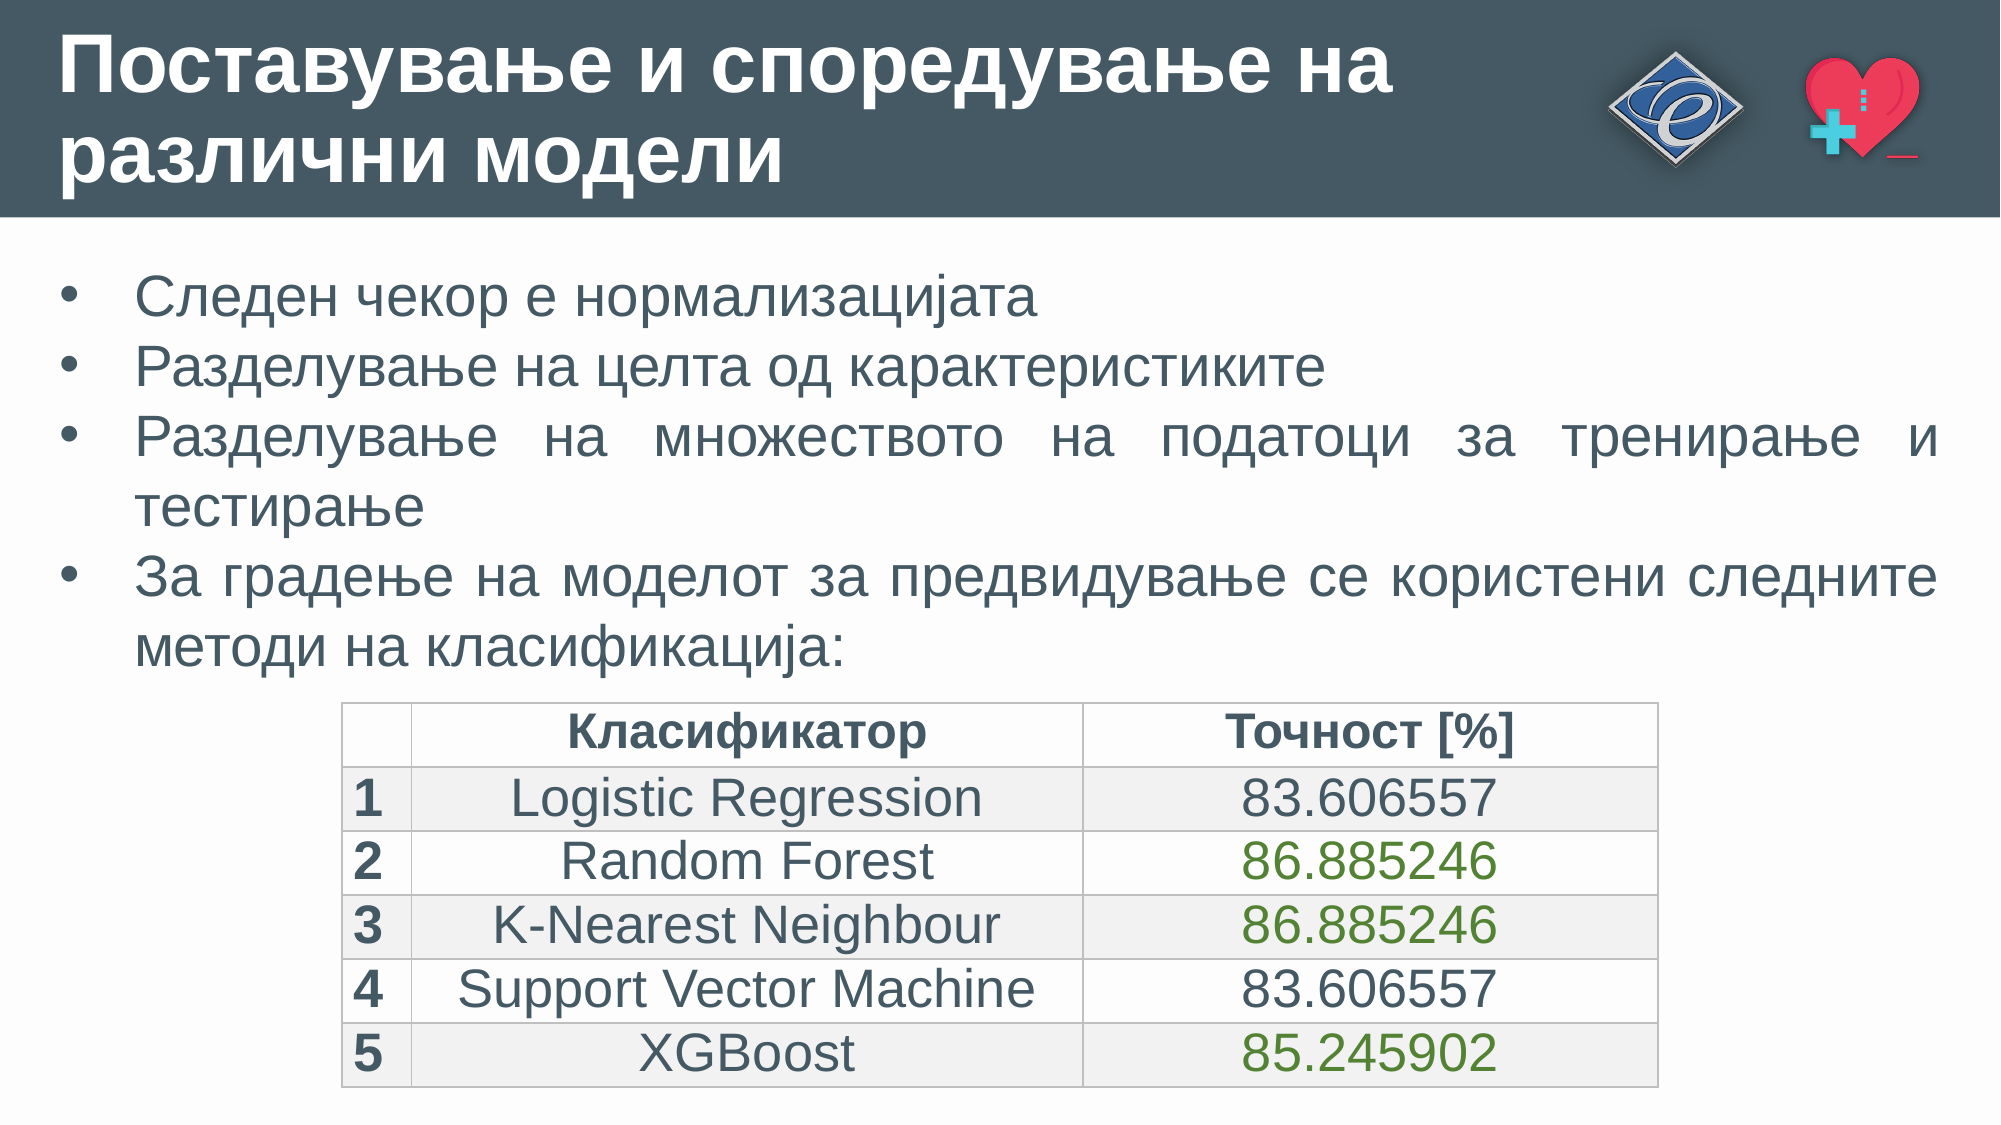

# Поставување и споредување на различни модели
Следен чекор е нормализацијата
Разделување на целта од карактеристиките
Разделување на множеството на податоци за тренирање и тестирање
За градење на моделот за предвидување се користени следните методи на класификација:
|  | Класификатор | Точност [%] |
| --- | --- | --- |
| 1 | Logistic Regression | 83.606557 |
| 2 | Random Forest | 86.885246 |
| 3 | K-Nearest Neighbour | 86.885246 |
| 4 | Support Vector Machine | 83.606557 |
| 5 | XGBoost | 85.245902 |